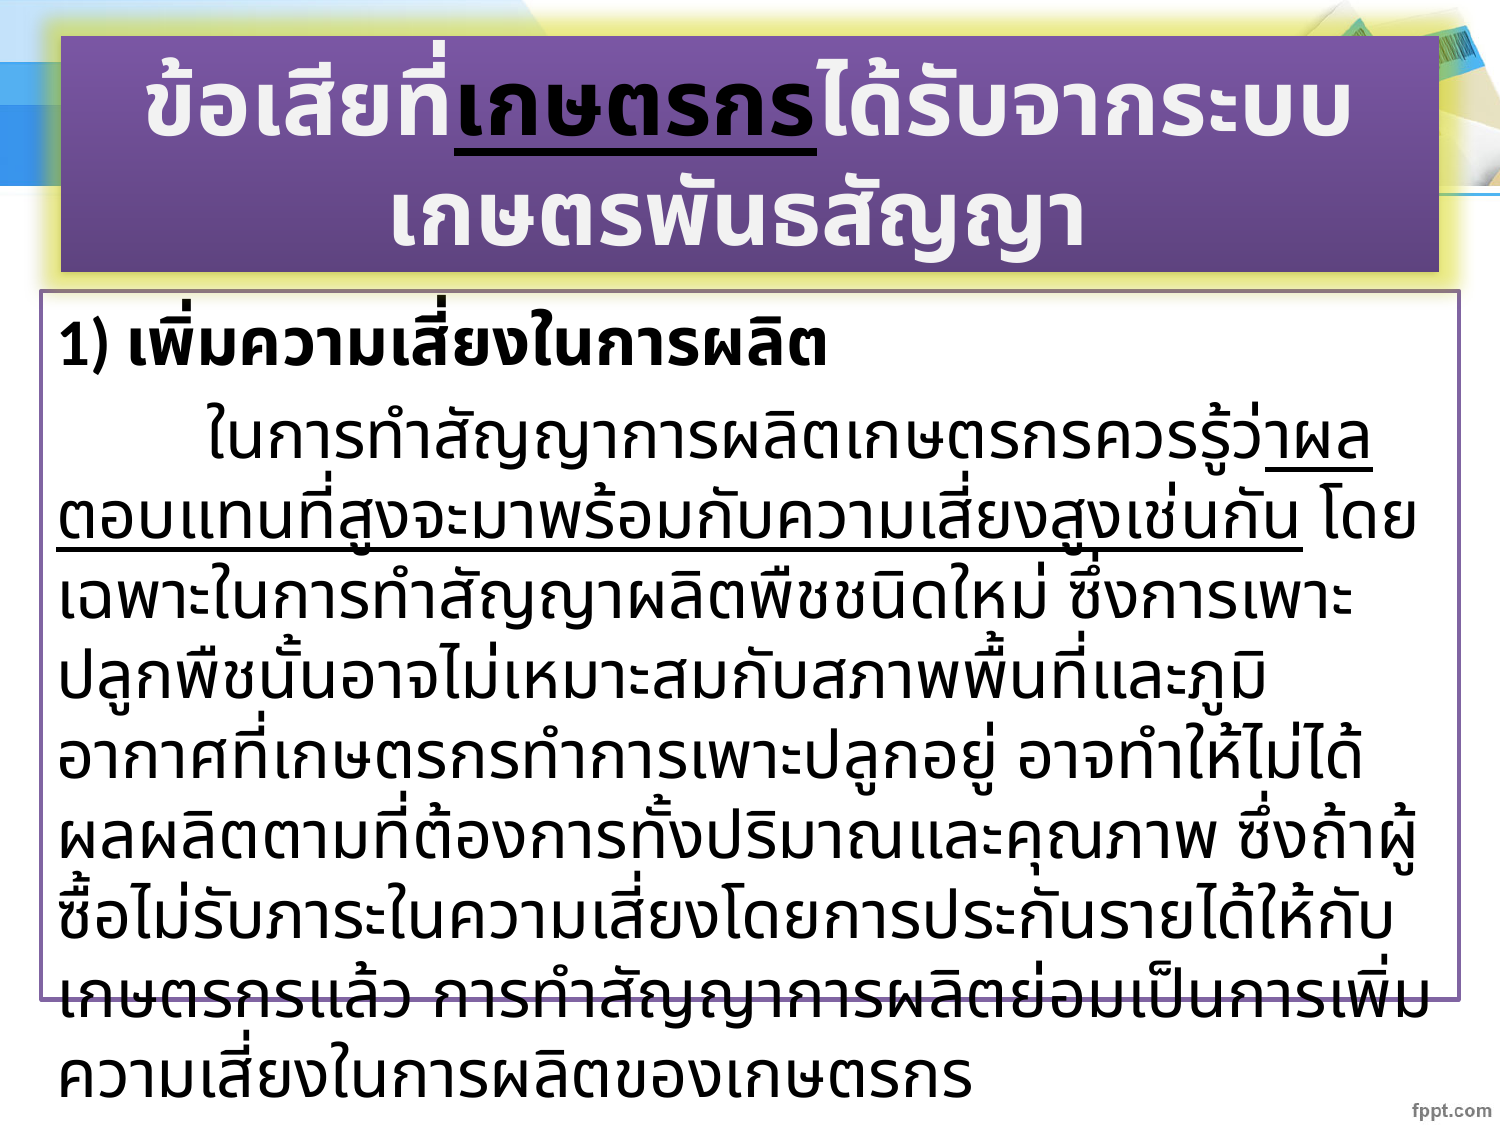

ข้อเสียที่เกษตรกรได้รับจากระบบเกษตรพันธสัญญา
1) เพิ่มความเสี่ยงในการผลิต
	ในการทำสัญญาการผลิตเกษตรกรควรรู้ว่าผลตอบแทนที่สูงจะมาพร้อมกับความเสี่ยงสูงเช่นกัน โดยเฉพาะในการทำสัญญาผลิตพืชชนิดใหม่ ซึ่งการเพาะปลูกพืชนั้นอาจไม่เหมาะสมกับสภาพพื้นที่และภูมิอากาศที่เกษตรกรทำการเพาะปลูกอยู่ อาจทำให้ไม่ได้ผลผลิตตามที่ต้องการทั้งปริมาณและคุณภาพ ซึ่งถ้าผู้ซื้อไม่รับภาระในความเสี่ยงโดยการประกันรายได้ให้กับเกษตรกรแล้ว การทำสัญญาการผลิตย่อมเป็นการเพิ่มความเสี่ยงในการผลิตของเกษตรกร